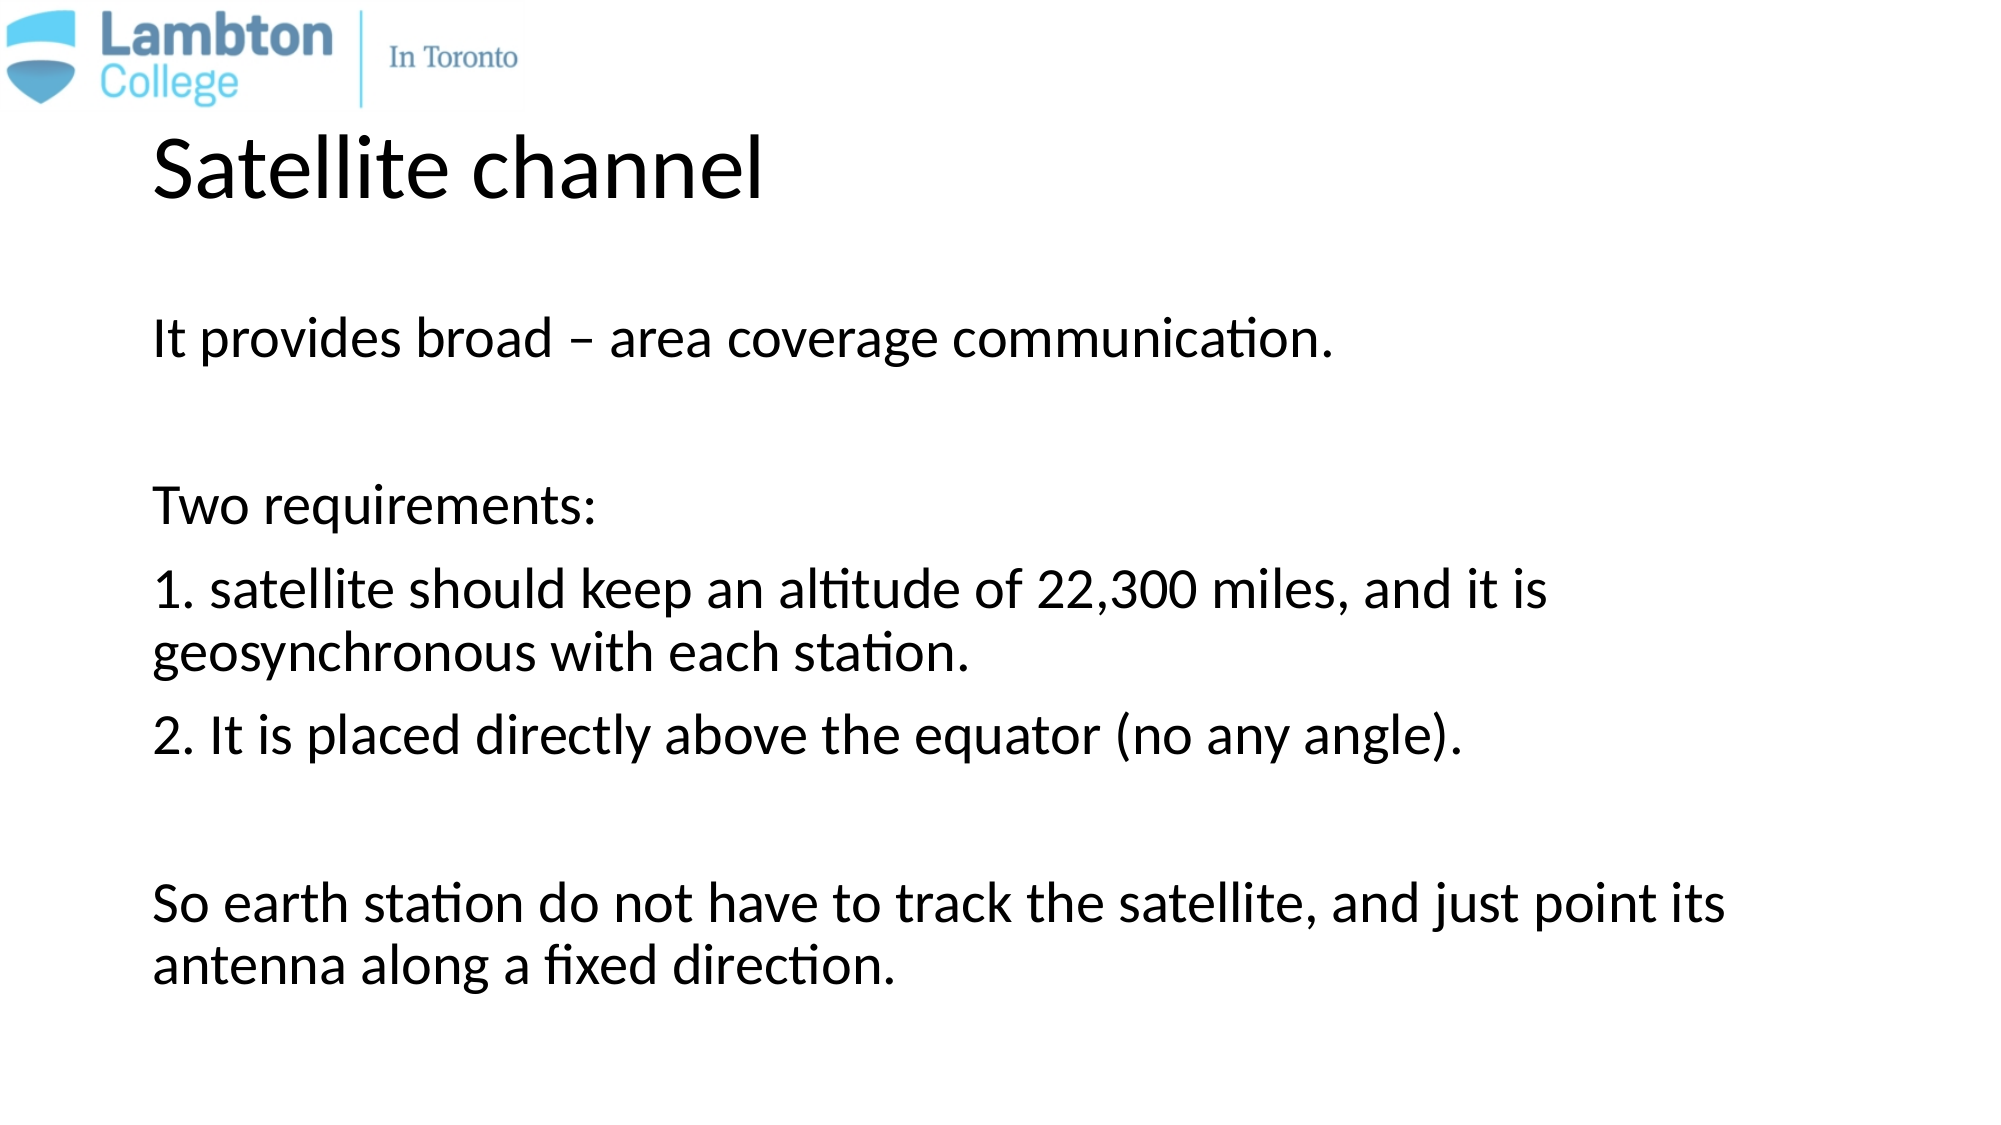

# Satellite channel
It provides broad – area coverage communication.

Two requirements:
1. satellite should keep an altitude of 22,300 miles, and it is geosynchronous with each station.
2. It is placed directly above the equator (no any angle).

So earth station do not have to track the satellite, and just point its antenna along a fixed direction.